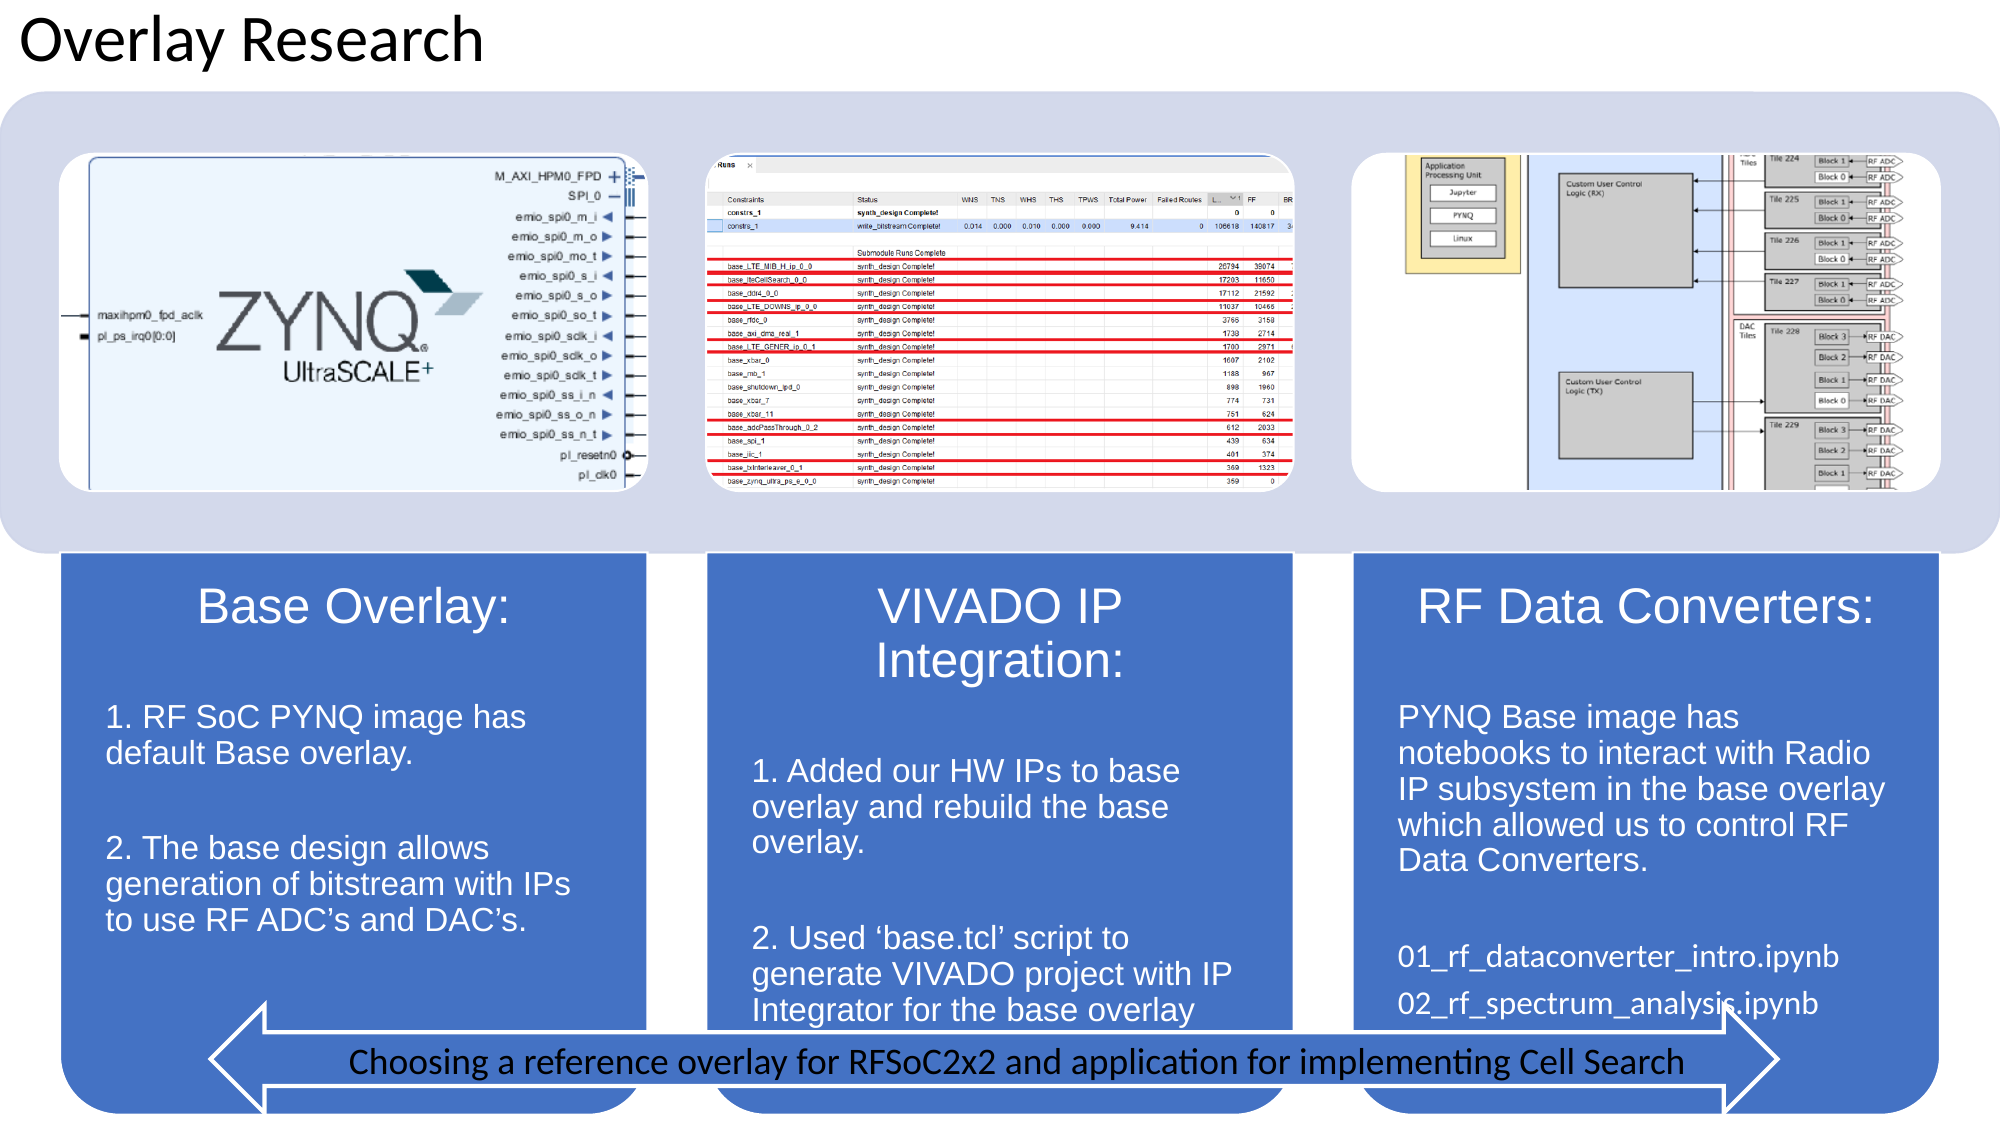

Overlay Research
Base Overlay:

1. RF SoC PYNQ image has default Base overlay.

2. The base design allows generation of bitstream with IPs to use RF ADC’s and DAC’s.
VIVADO IP Integration:

1. Added our HW IPs to base overlay and rebuild the base overlay.

2. Used ‘base.tcl’ script to generate VIVADO project with IP Integrator for the base overlay where we added our IPs.
RF Data Converters:

PYNQ Base image has notebooks to interact with Radio IP subsystem in the base overlay which allowed us to control RF Data Converters.

01_rf_dataconverter_intro.ipynb
02_rf_spectrum_analysis.ipynb

Choosing a reference overlay for RFSoC2x2 and application for implementing Cell Search